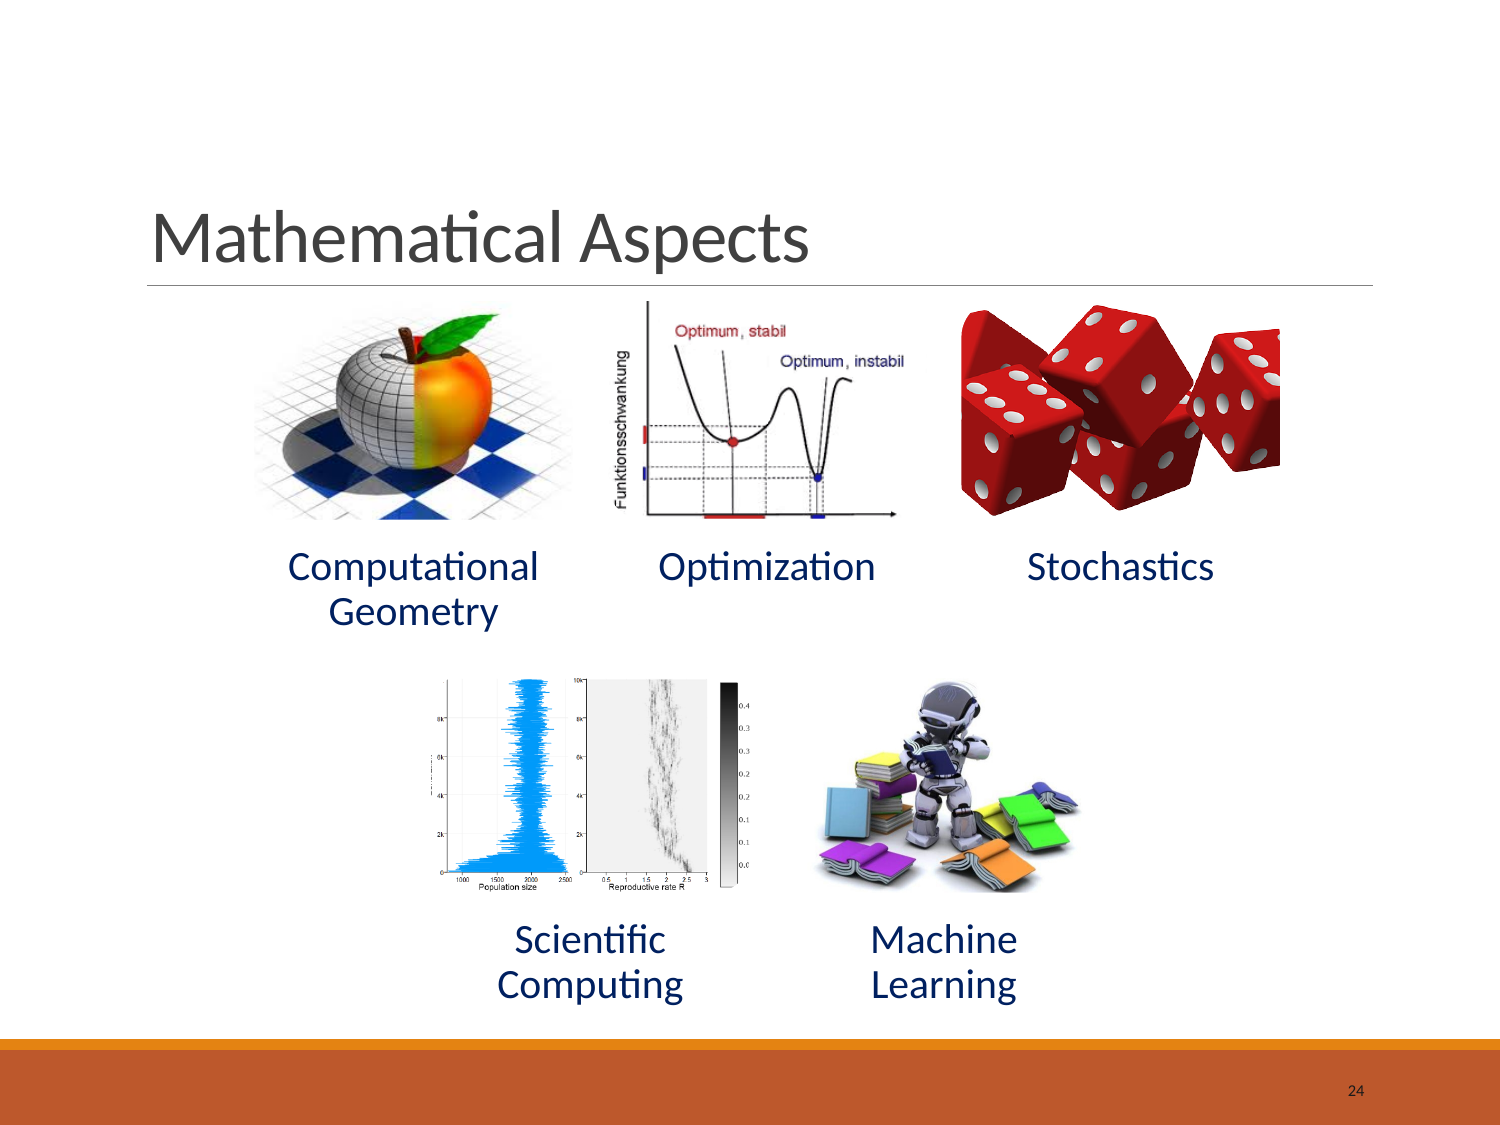

# Mathematical Aspects
Computational Geometry
Optimization
Stochastics
Scientific Computing
Machine Learning

24